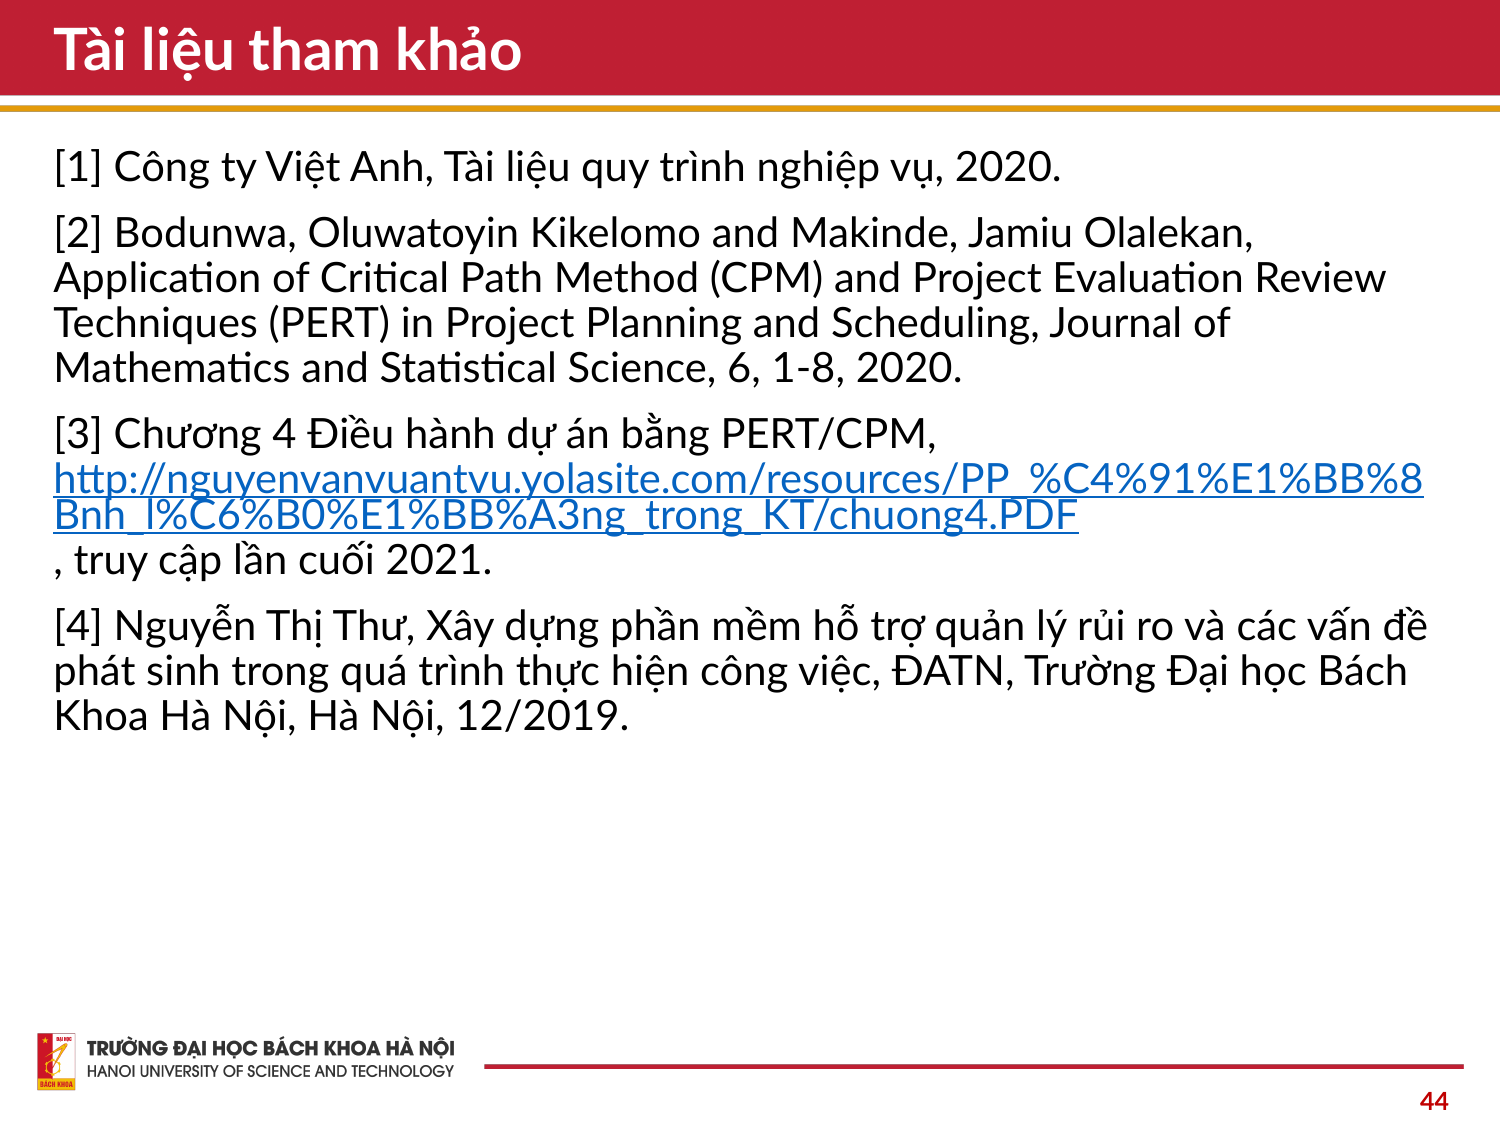

# Tài liệu tham khảo
[1] Công ty Việt Anh, Tài liệu quy trình nghiệp vụ, 2020.
[2] Bodunwa, Oluwatoyin Kikelomo and Makinde, Jamiu Olalekan, Application of Critical Path Method (CPM) and Project Evaluation Review Techniques (PERT) in Project Planning and Scheduling, Journal of Mathematics and Statistical Science, 6, 1-8, 2020.
[3] Chương 4 Điều hành dự án bằng PERT/CPM, http://nguyenvanvuantvu.yolasite.com/resources/PP_%C4%91%E1%BB%8Bnh_l%C6%B0%E1%BB%A3ng_trong_KT/chuong4.PDF, truy cập lần cuối 2021.
[4] Nguyễn Thị Thư, Xây dựng phần mềm hỗ trợ quản lý rủi ro và các vấn đề phát sinh trong quá trình thực hiện công việc, ĐATN, Trường Đại học Bách Khoa Hà Nội, Hà Nội, 12/2019.

44